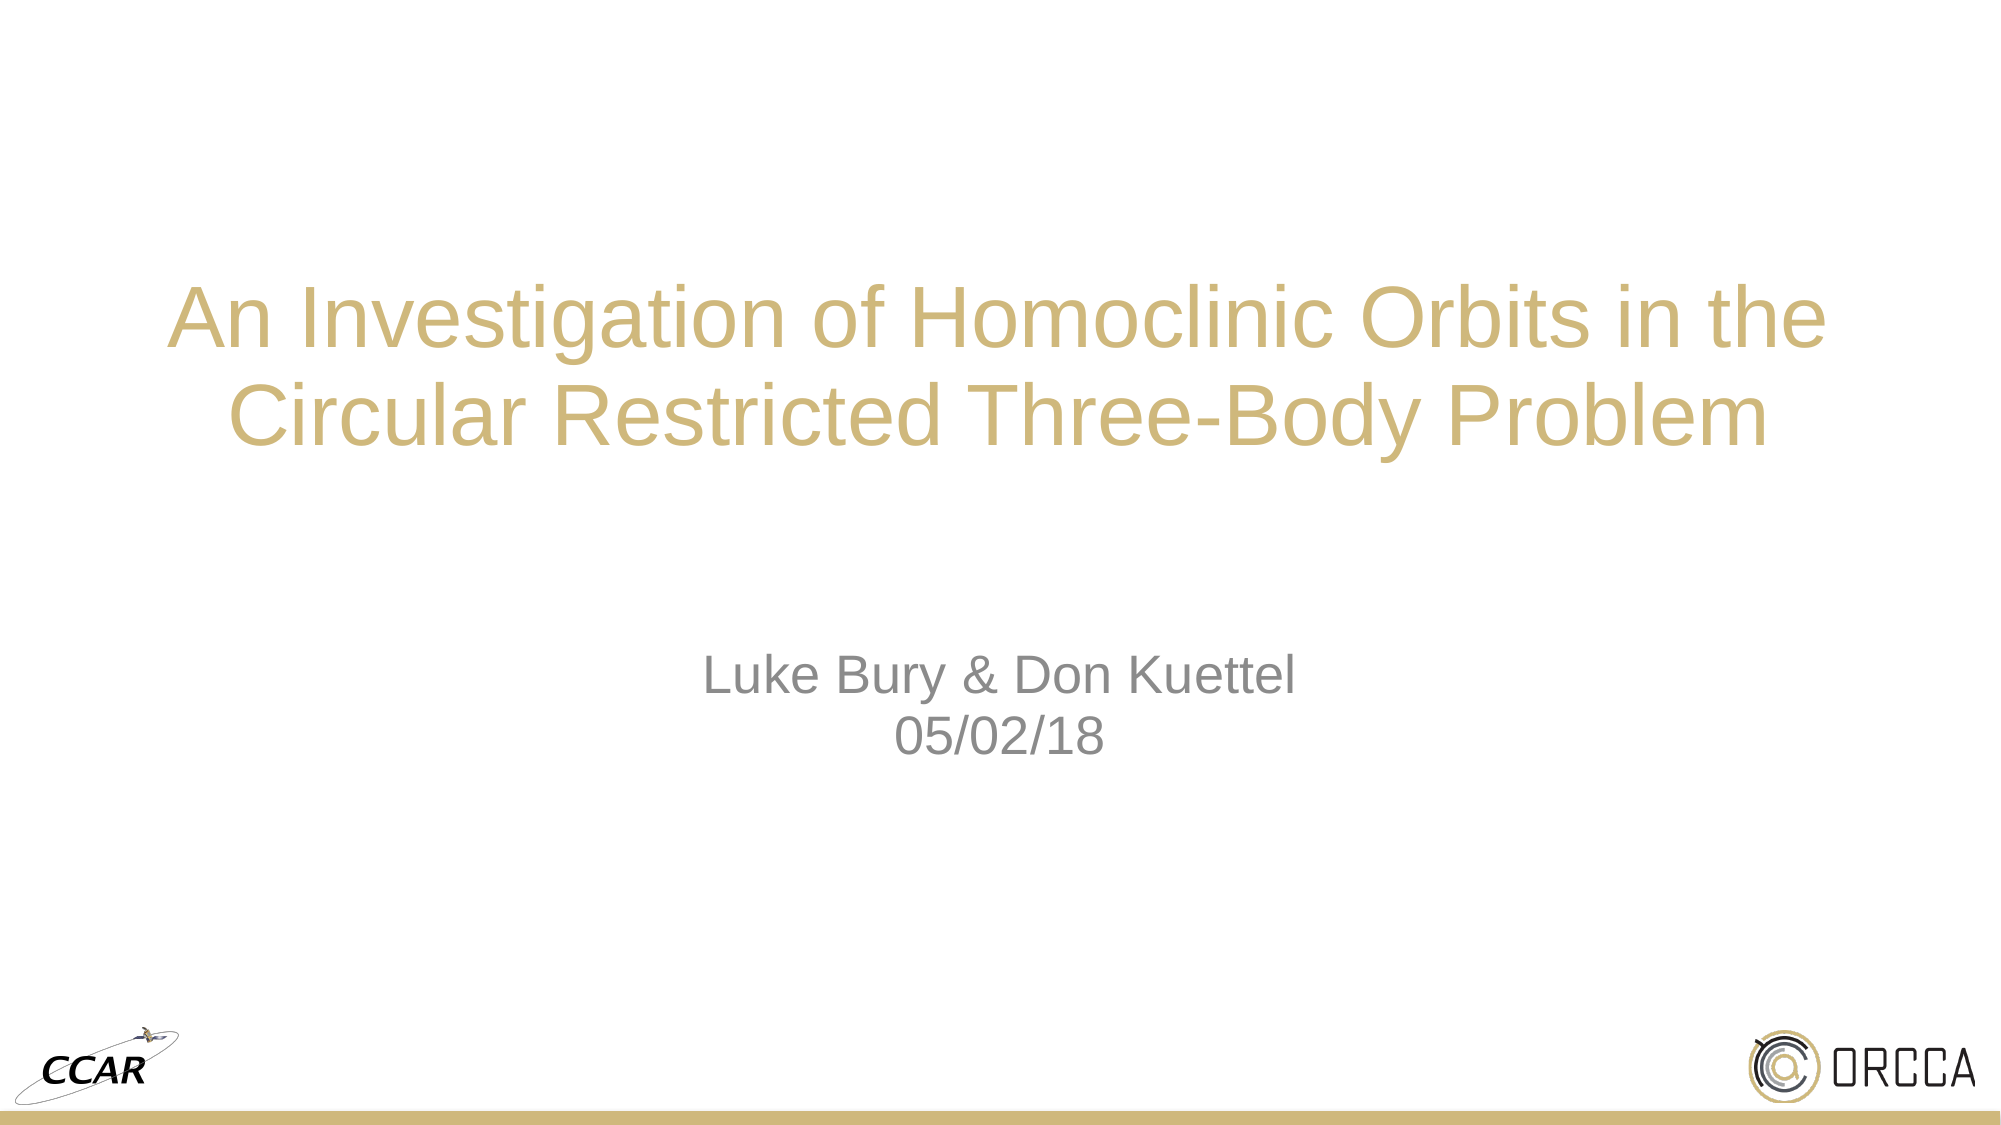

# An Investigation of Homoclinic Orbits in the Circular Restricted Three-Body Problem
Luke Bury & Don Kuettel
05/02/18